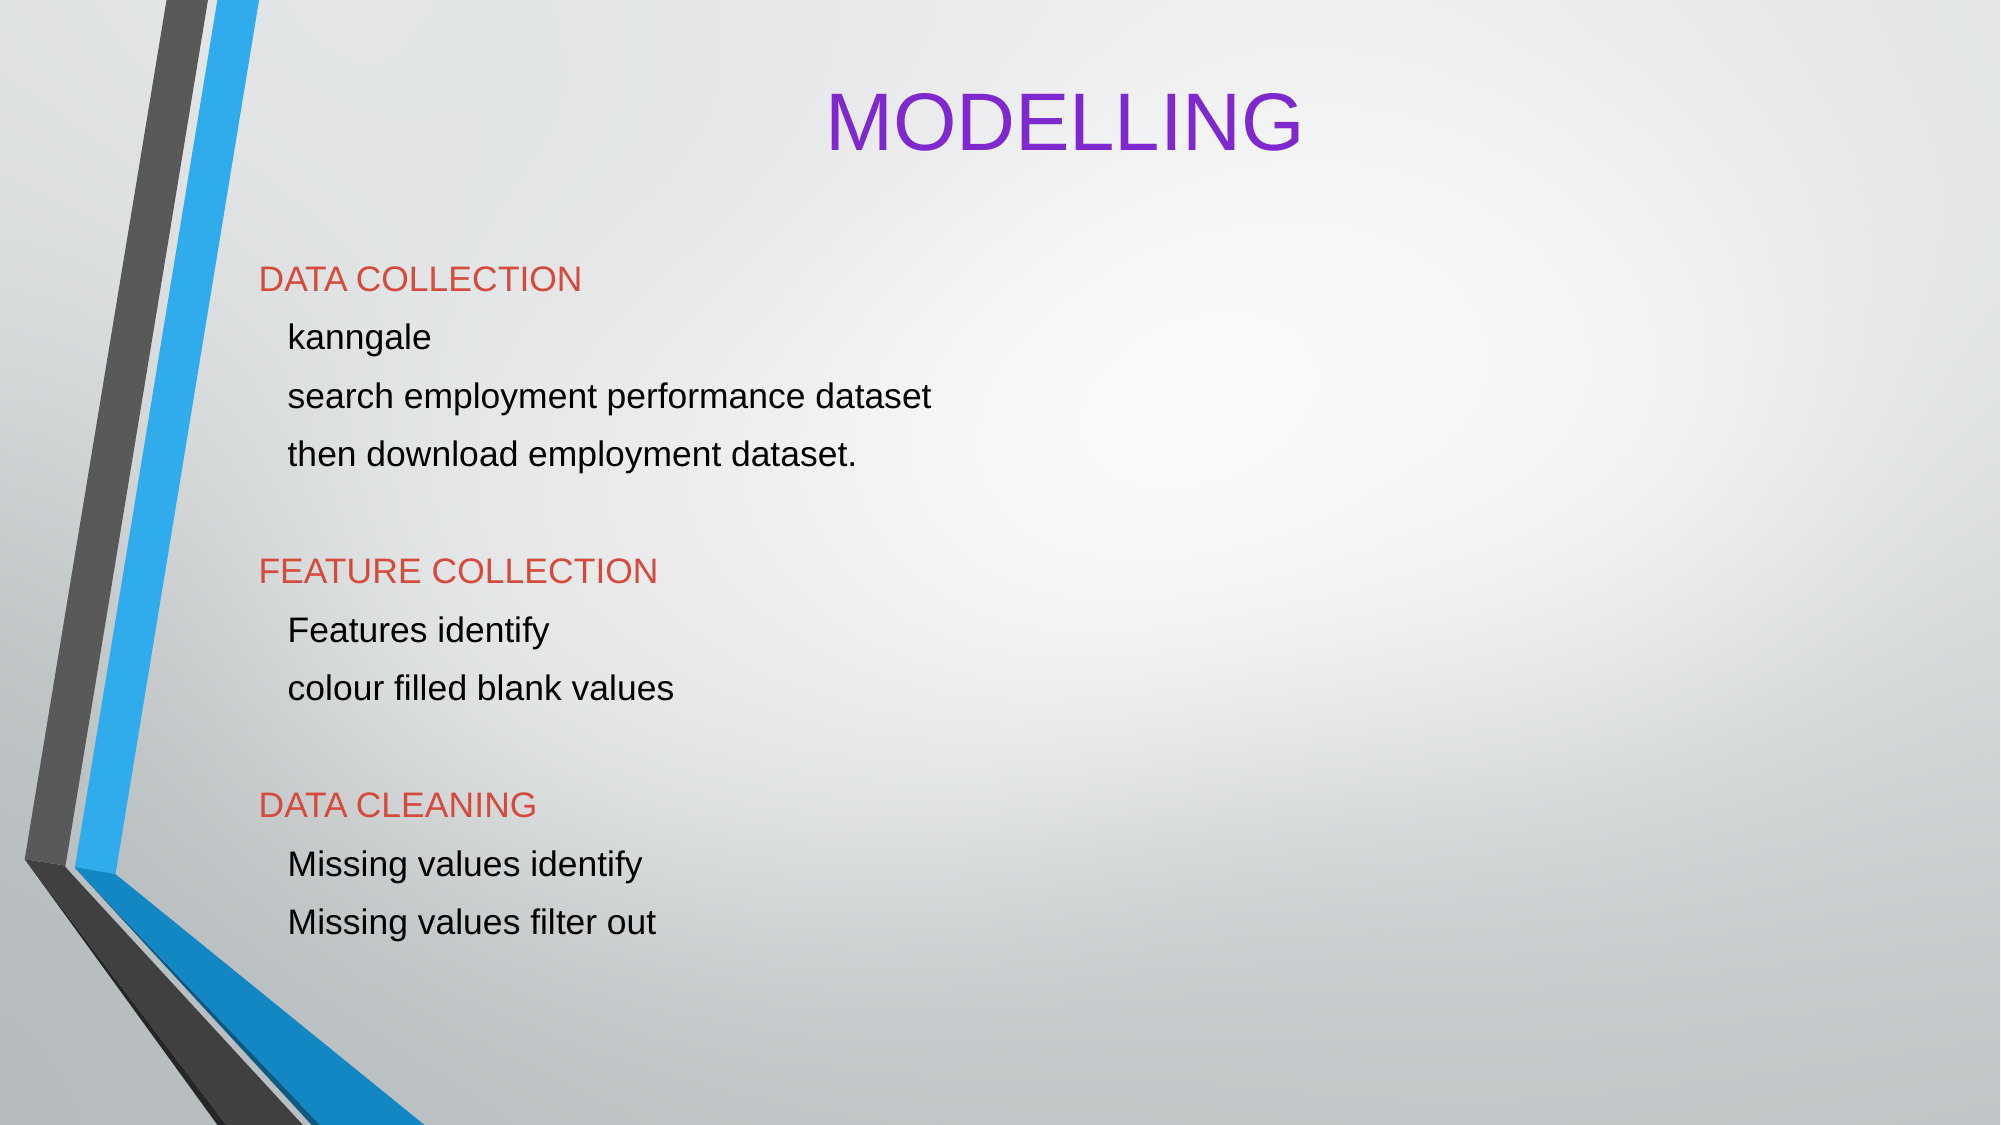

# MODELLING
DATA COLLECTION
   kanngale
   search employment performance dataset
   then download employment dataset.

FEATURE COLLECTION
   Features identify
   colour filled blank values

DATA CLEANING
   Missing values identify
   Missing values filter out